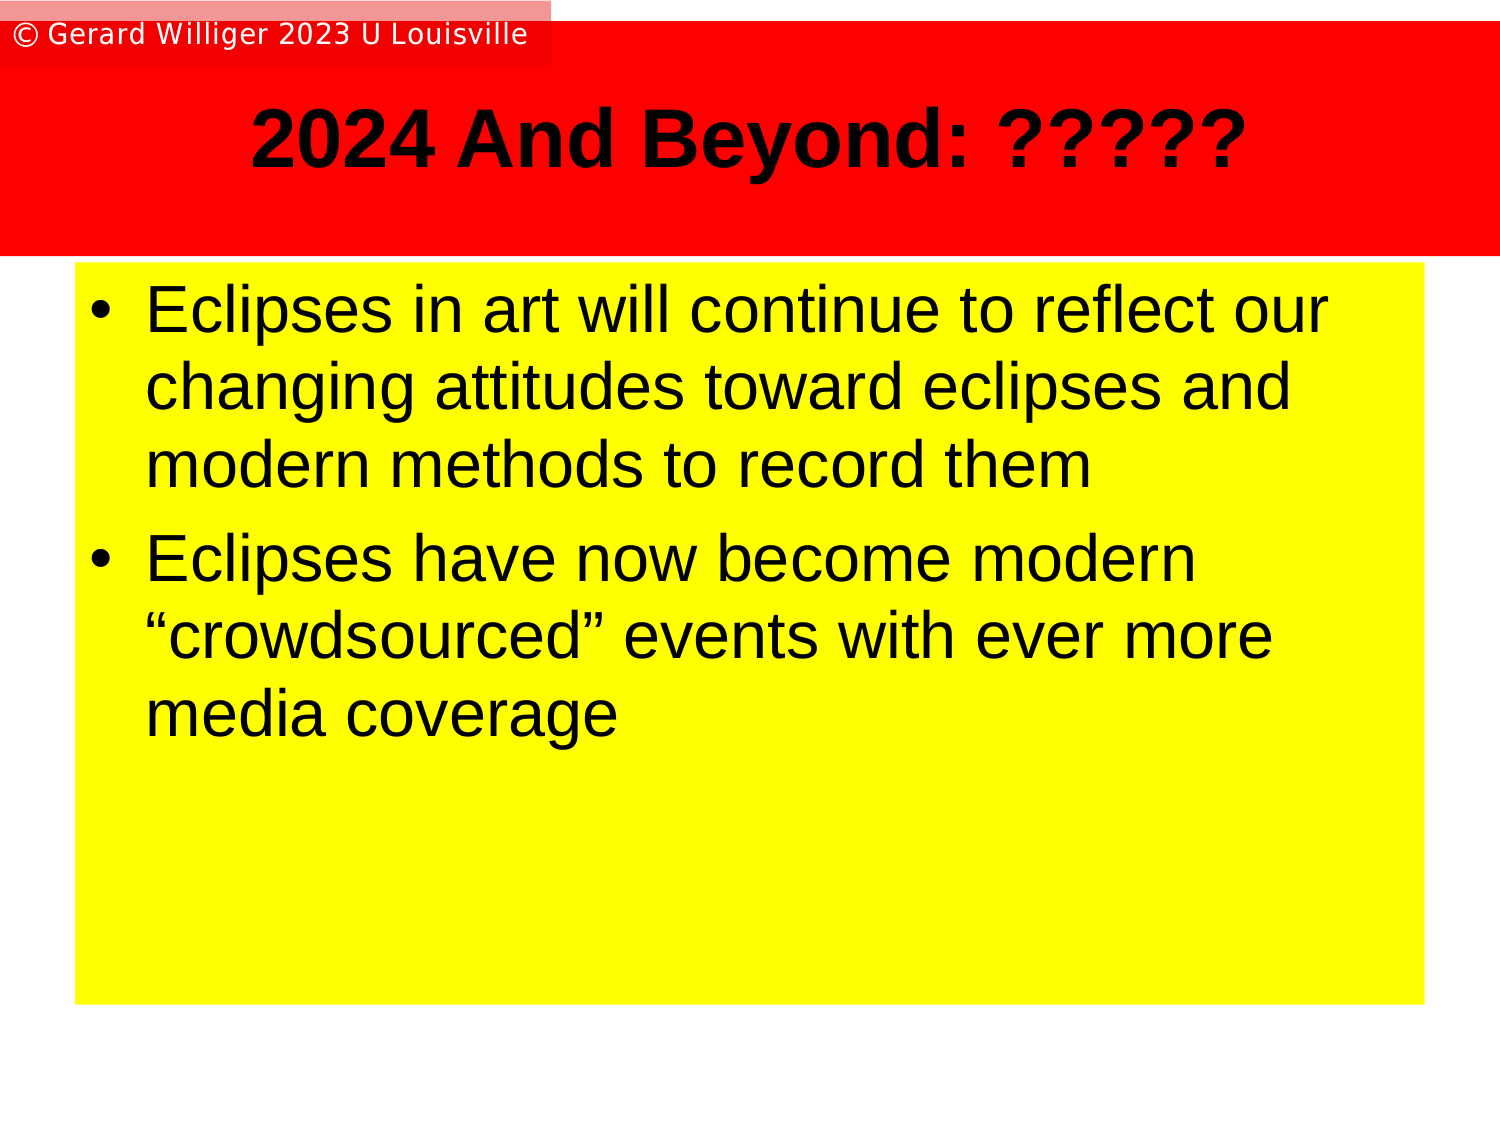

© Gerard Williger 2023 U Louisville
# 2024 And Beyond: ?????
Eclipses in art will continue to reflect our changing attitudes toward eclipses and modern methods to record them
Eclipses have now become modern “crowdsourced” events with ever more media coverage